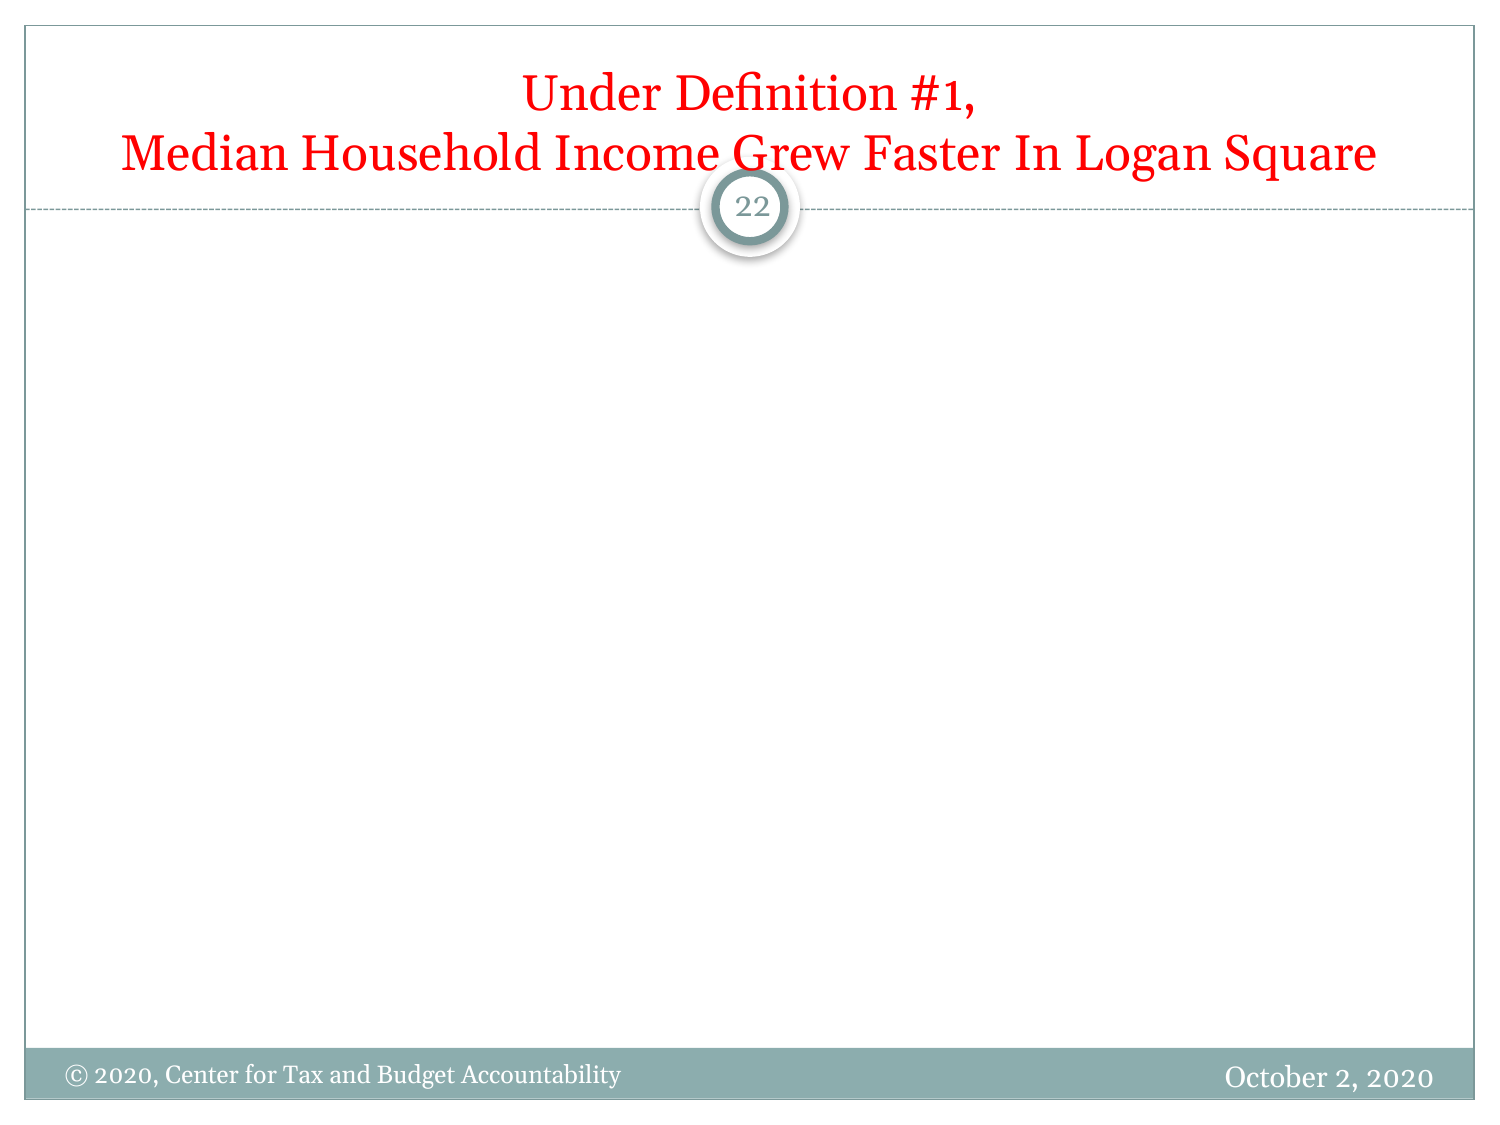

# Under Definition #1, Median Household Income Grew Faster In Logan Square
22
October 2, 2020
© 2020, Center for Tax and Budget Accountability